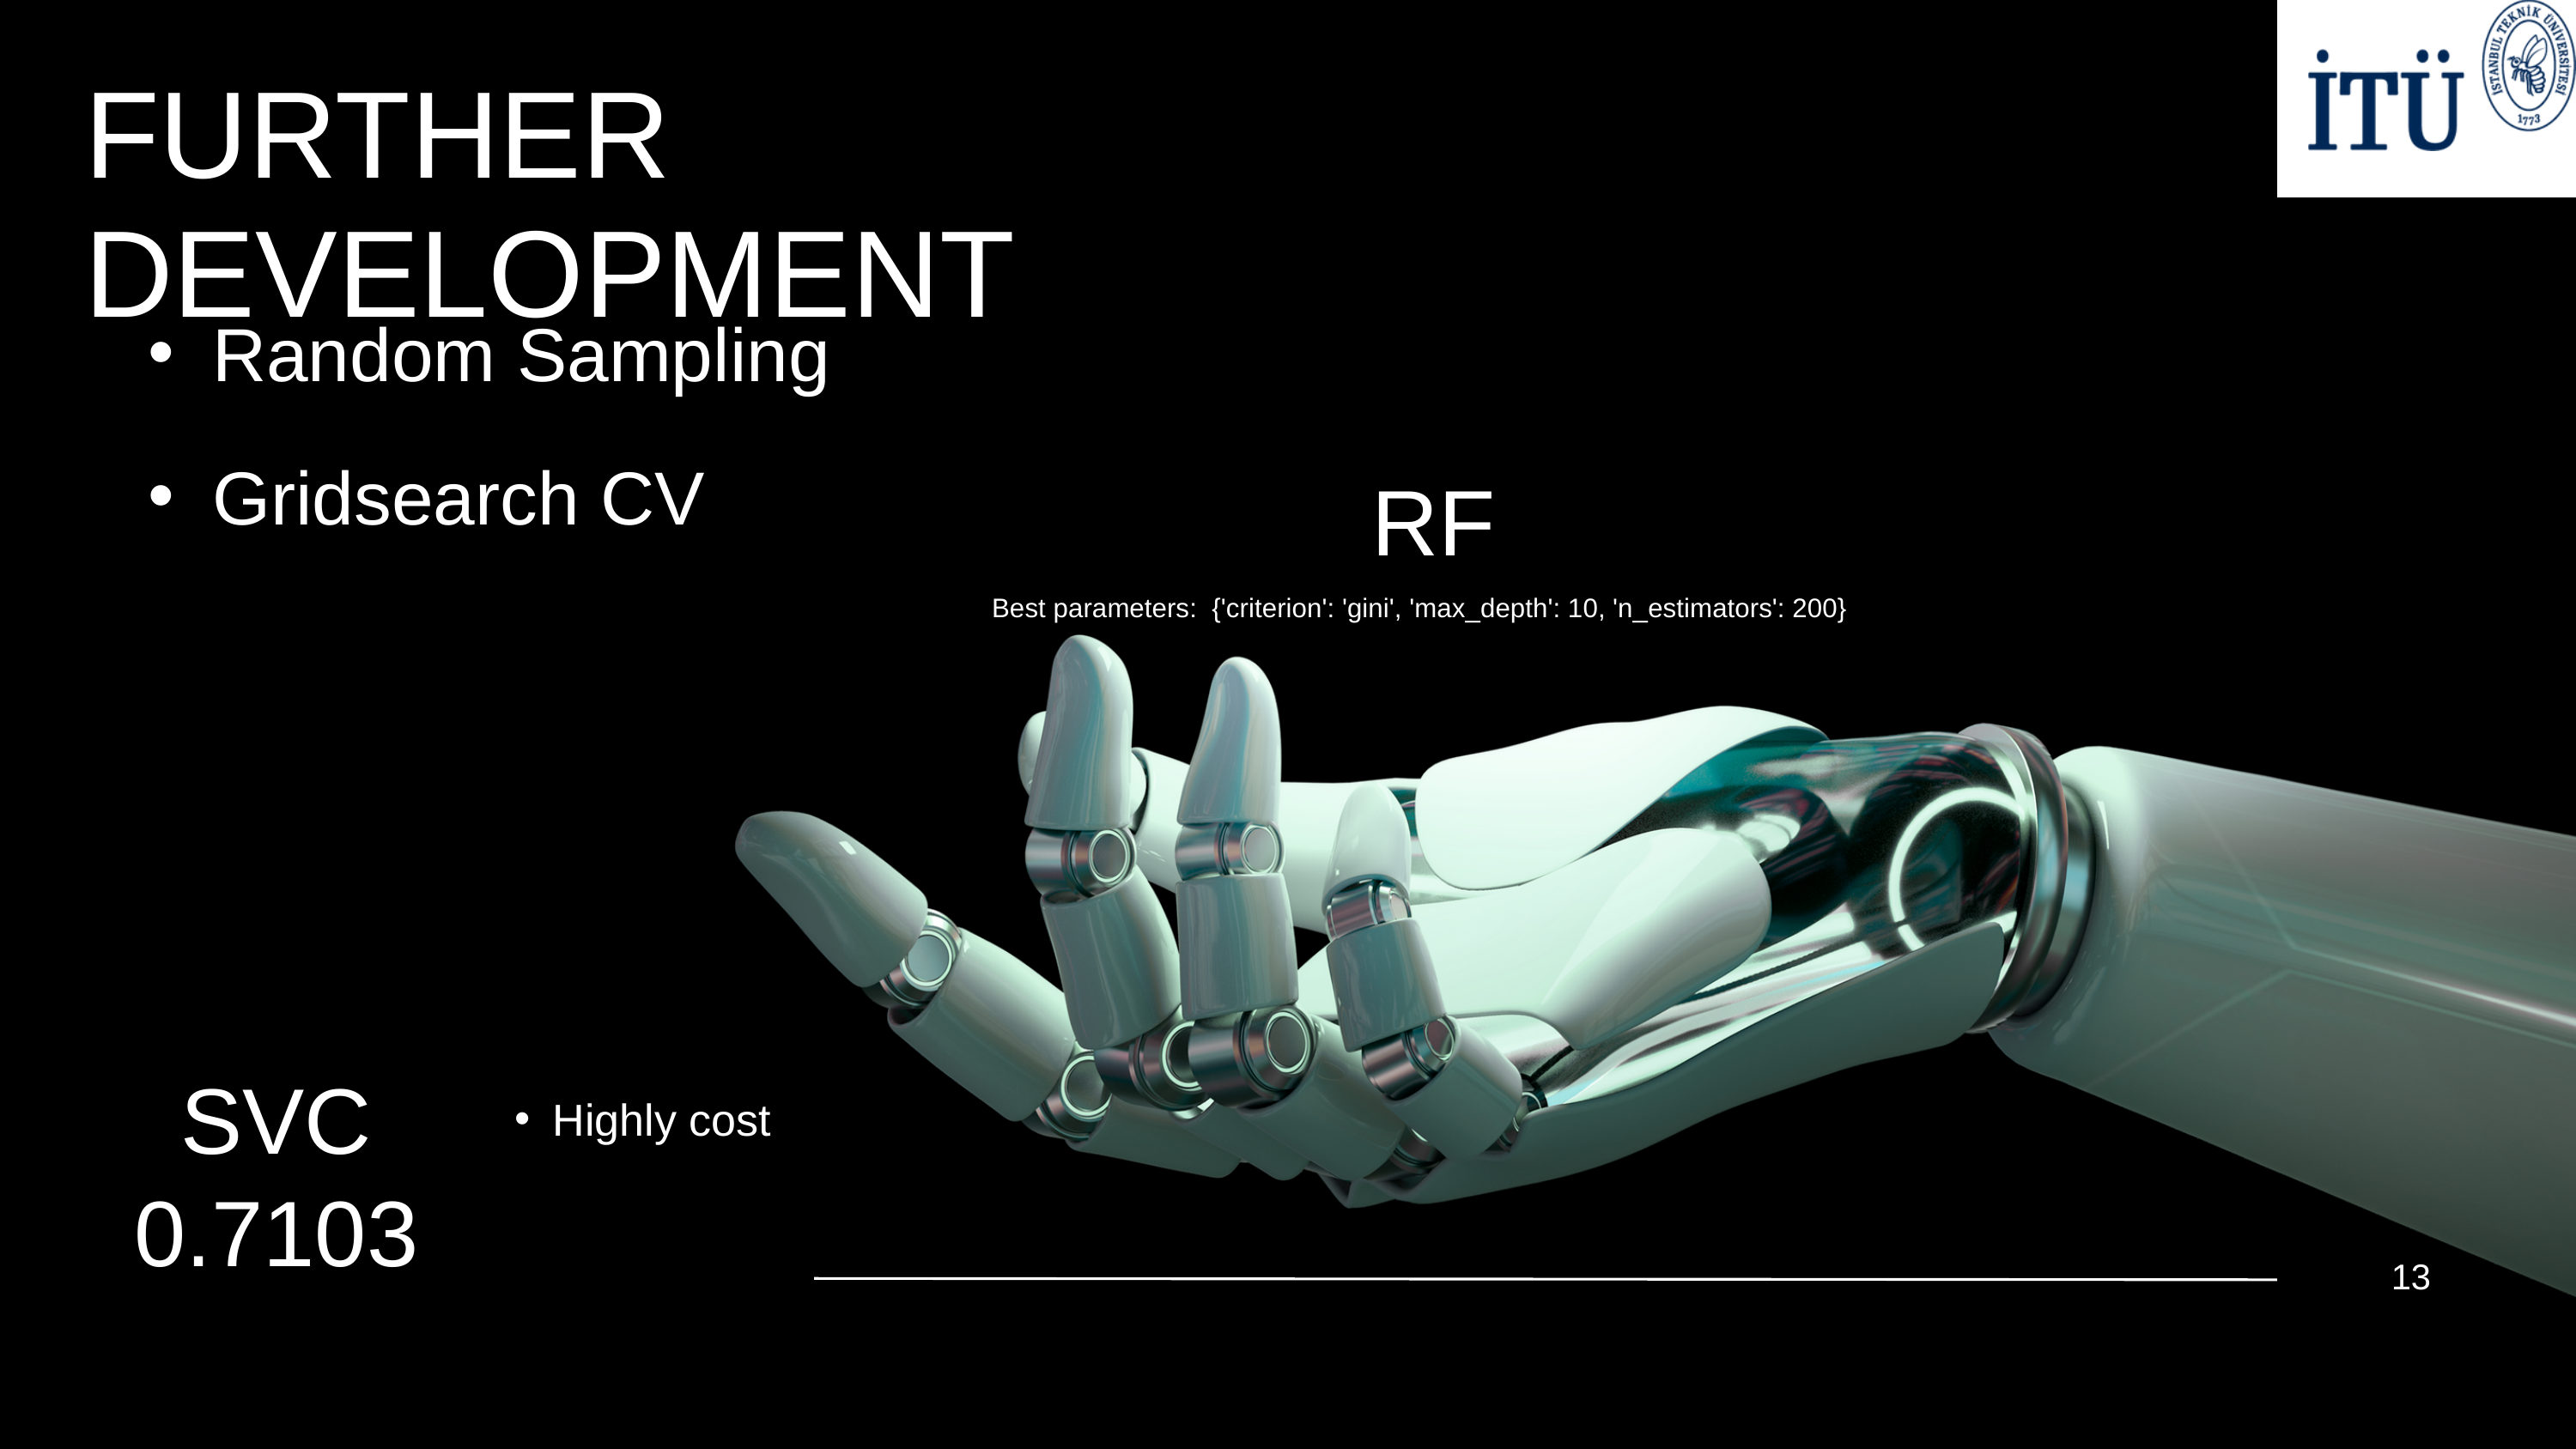

FURTHER DEVELOPMENT
Random Sampling
Gridsearch CV
RF
Best parameters:  {'criterion': 'gini', 'max_depth': 10, 'n_estimators': 200}

SVC
Highly cost
0.7103
13